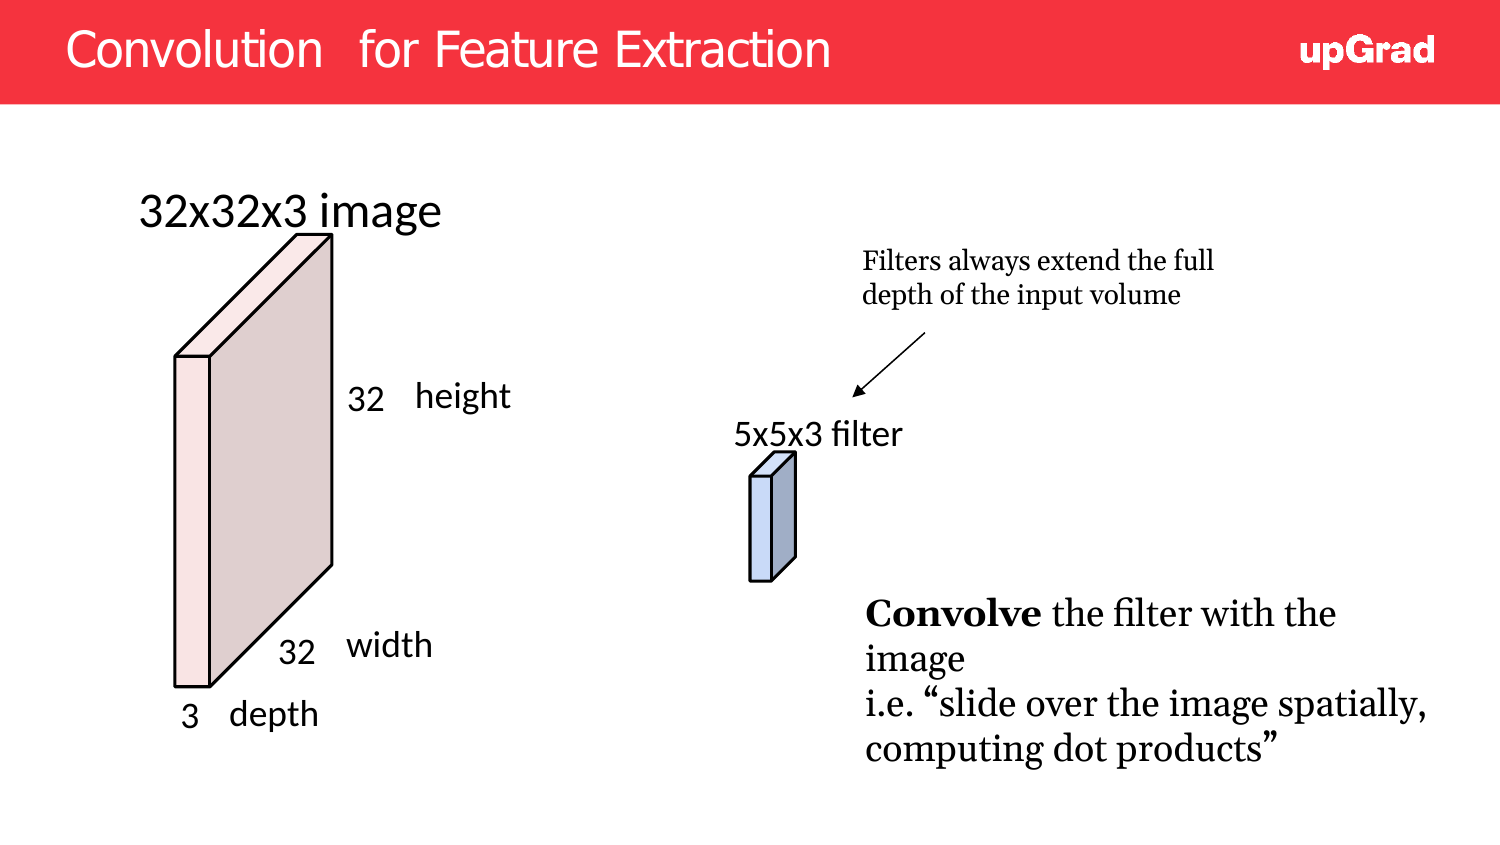

# Convolution	for Feature Extraction
32x32x3 image
Filters always extend the full depth of the input volume

height
32
5x5x3 filter

Convolve the filter with the image
i.e. “slide over the image spatially, computing dot products”
width
32
depth
3
Slide credit: CS231n Lecture 7